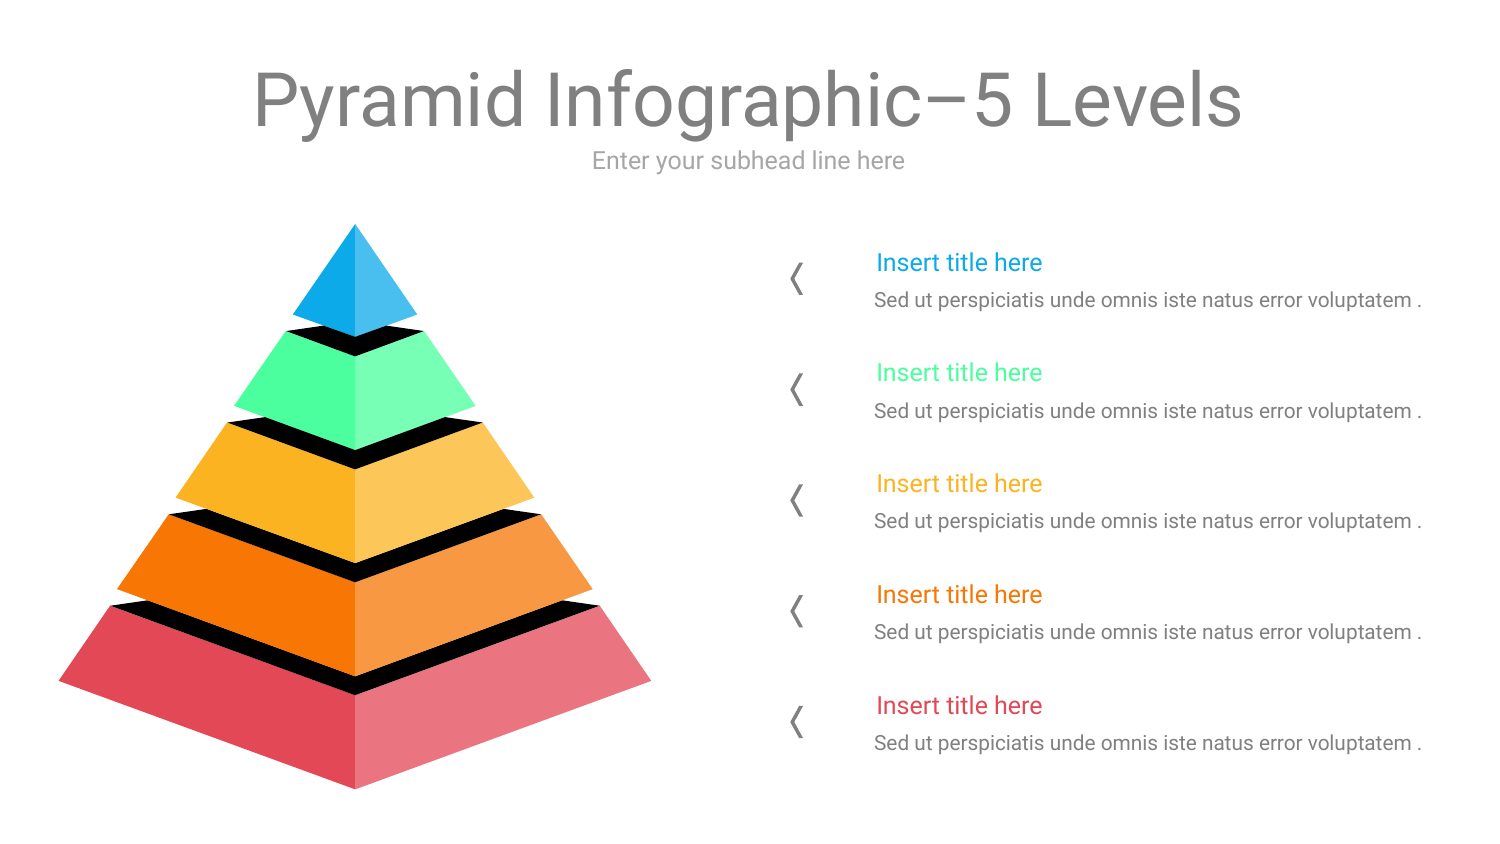

# Pyramid Infographic–5 Levels
Enter your subhead line here

Insert title here
Sed ut perspiciatis unde omnis iste natus error voluptatem .

Insert title here
Sed ut perspiciatis unde omnis iste natus error voluptatem .

Insert title here
Sed ut perspiciatis unde omnis iste natus error voluptatem .

Insert title here
Sed ut perspiciatis unde omnis iste natus error voluptatem .

Insert title here
Sed ut perspiciatis unde omnis iste natus error voluptatem .